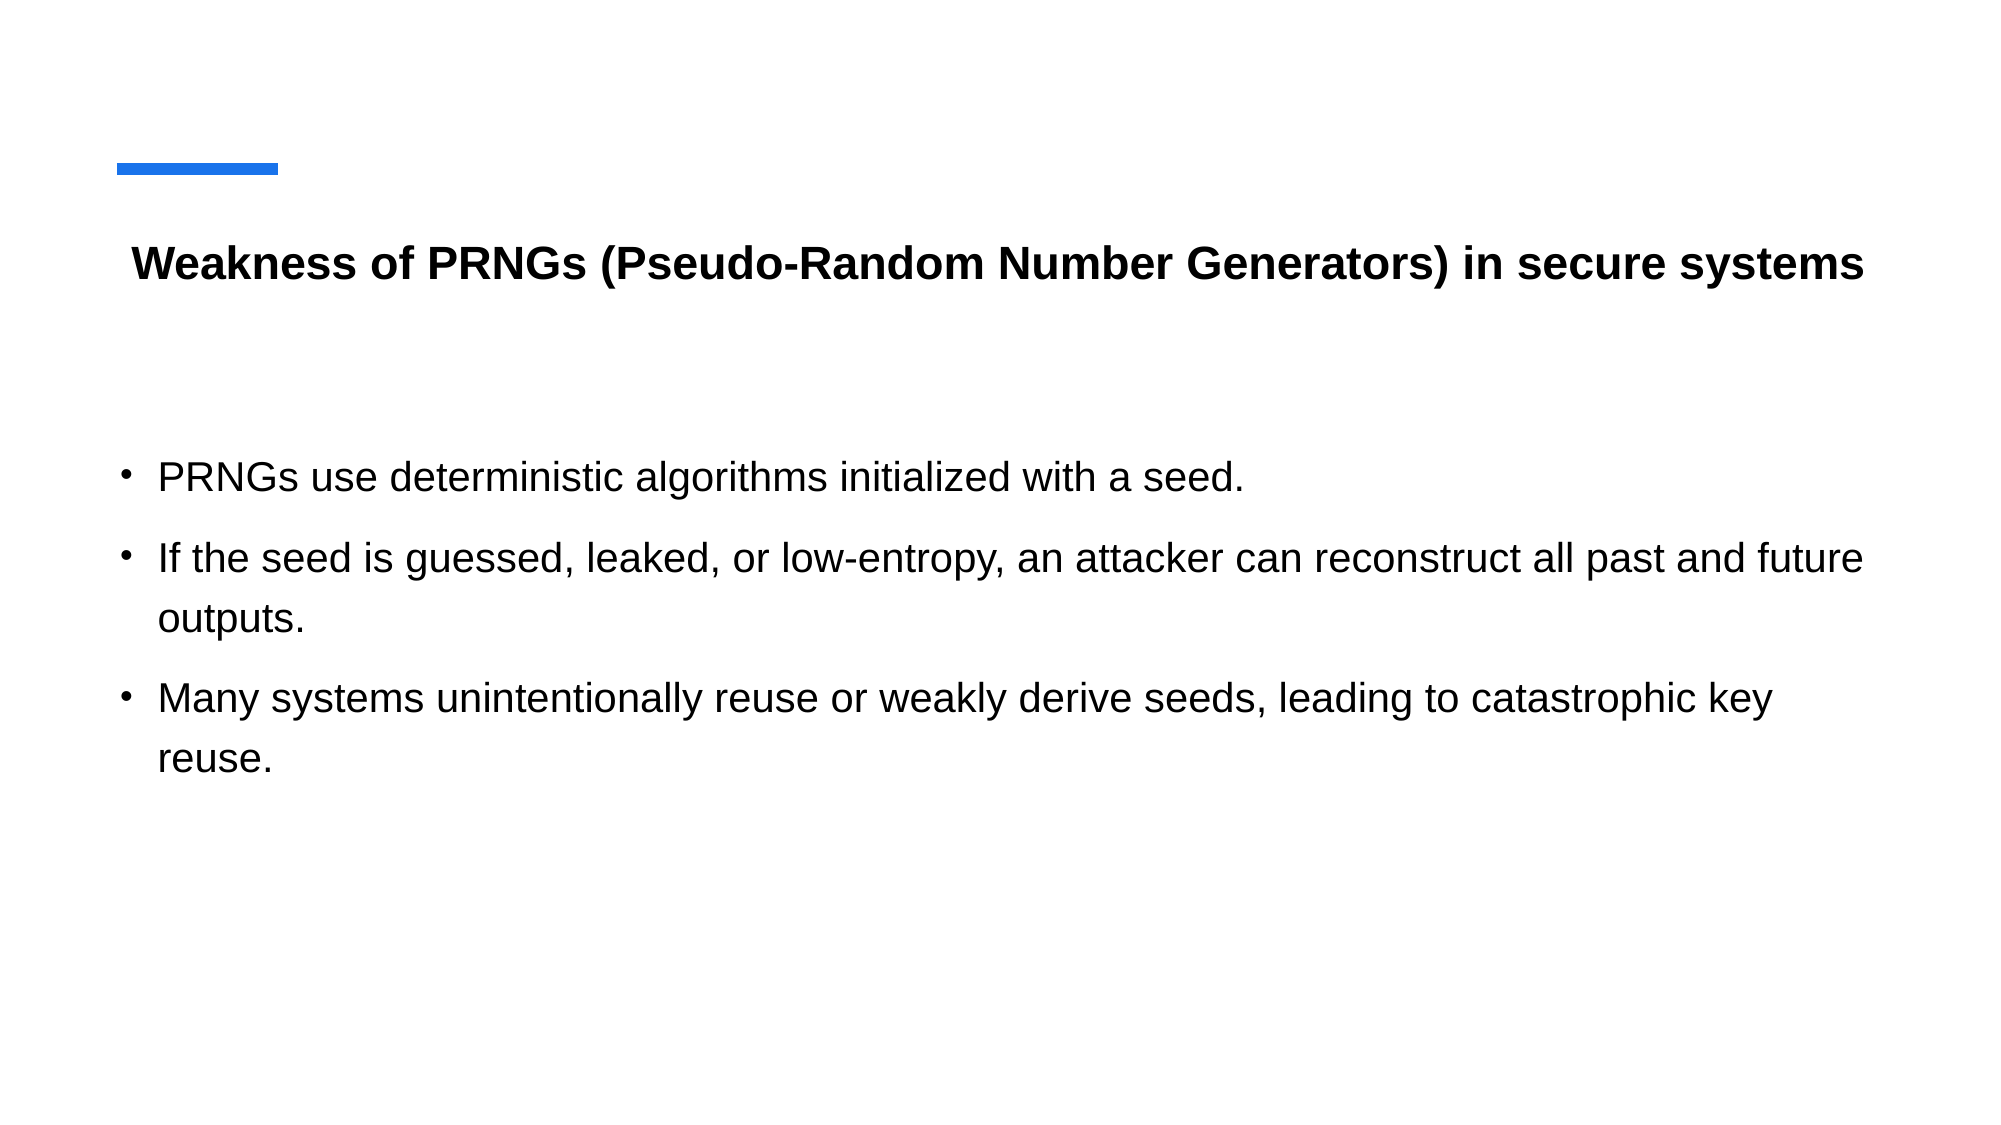

# Weakness of PRNGs (Pseudo-Random Number Generators) in secure systems
PRNGs use deterministic algorithms initialized with a seed.
If the seed is guessed, leaked, or low-entropy, an attacker can reconstruct all past and future outputs.
Many systems unintentionally reuse or weakly derive seeds, leading to catastrophic key reuse.